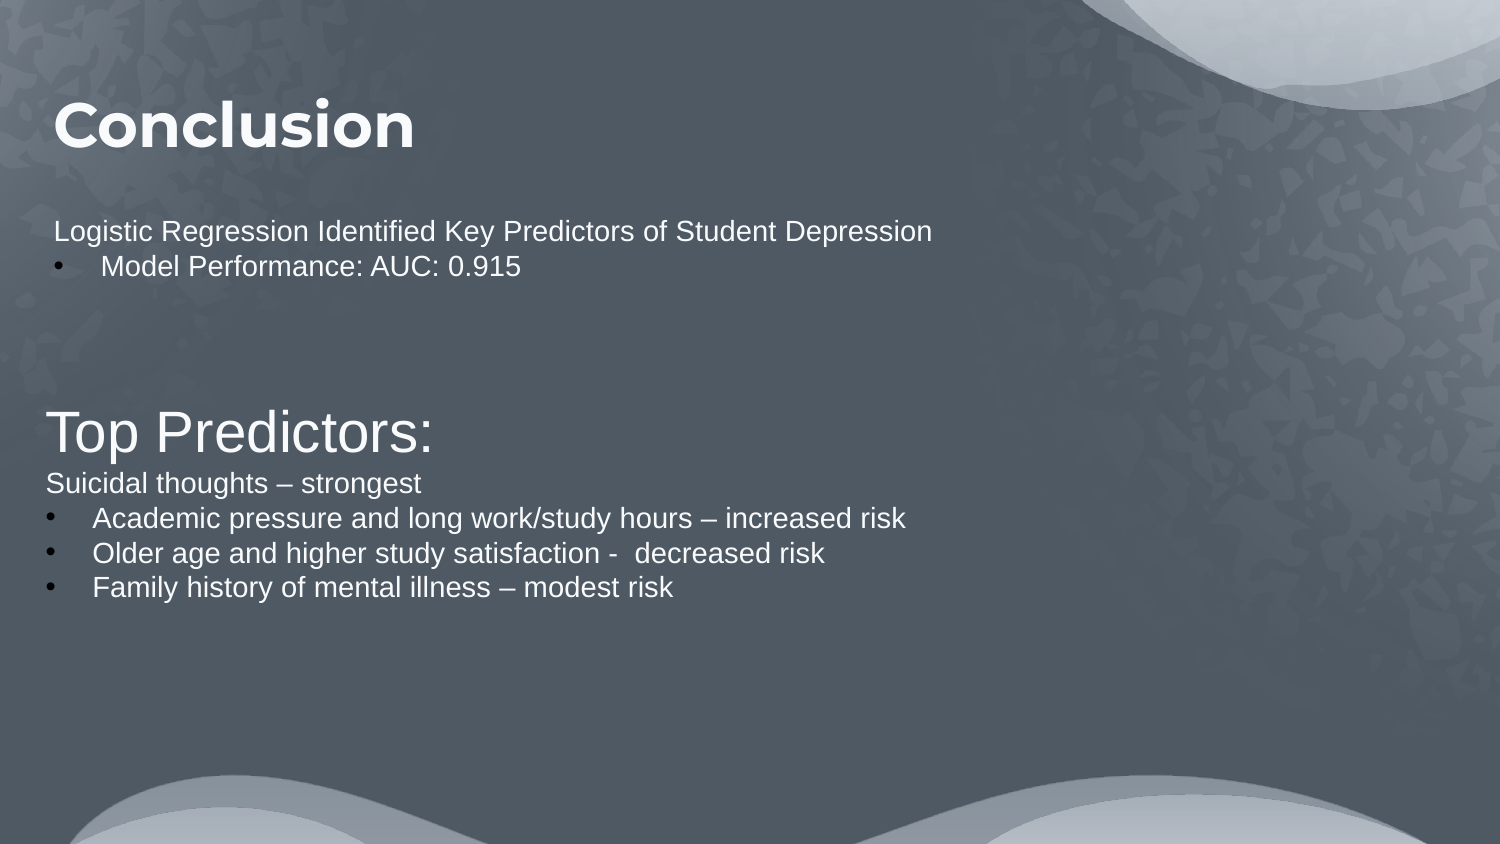

# Conclusion
Logistic Regression Identified Key Predictors of Student Depression
Model Performance: AUC: 0.915
Top Predictors:
Suicidal thoughts – strongest
Academic pressure and long work/study hours – increased risk
Older age and higher study satisfaction -  decreased risk
Family history of mental illness – modest risk